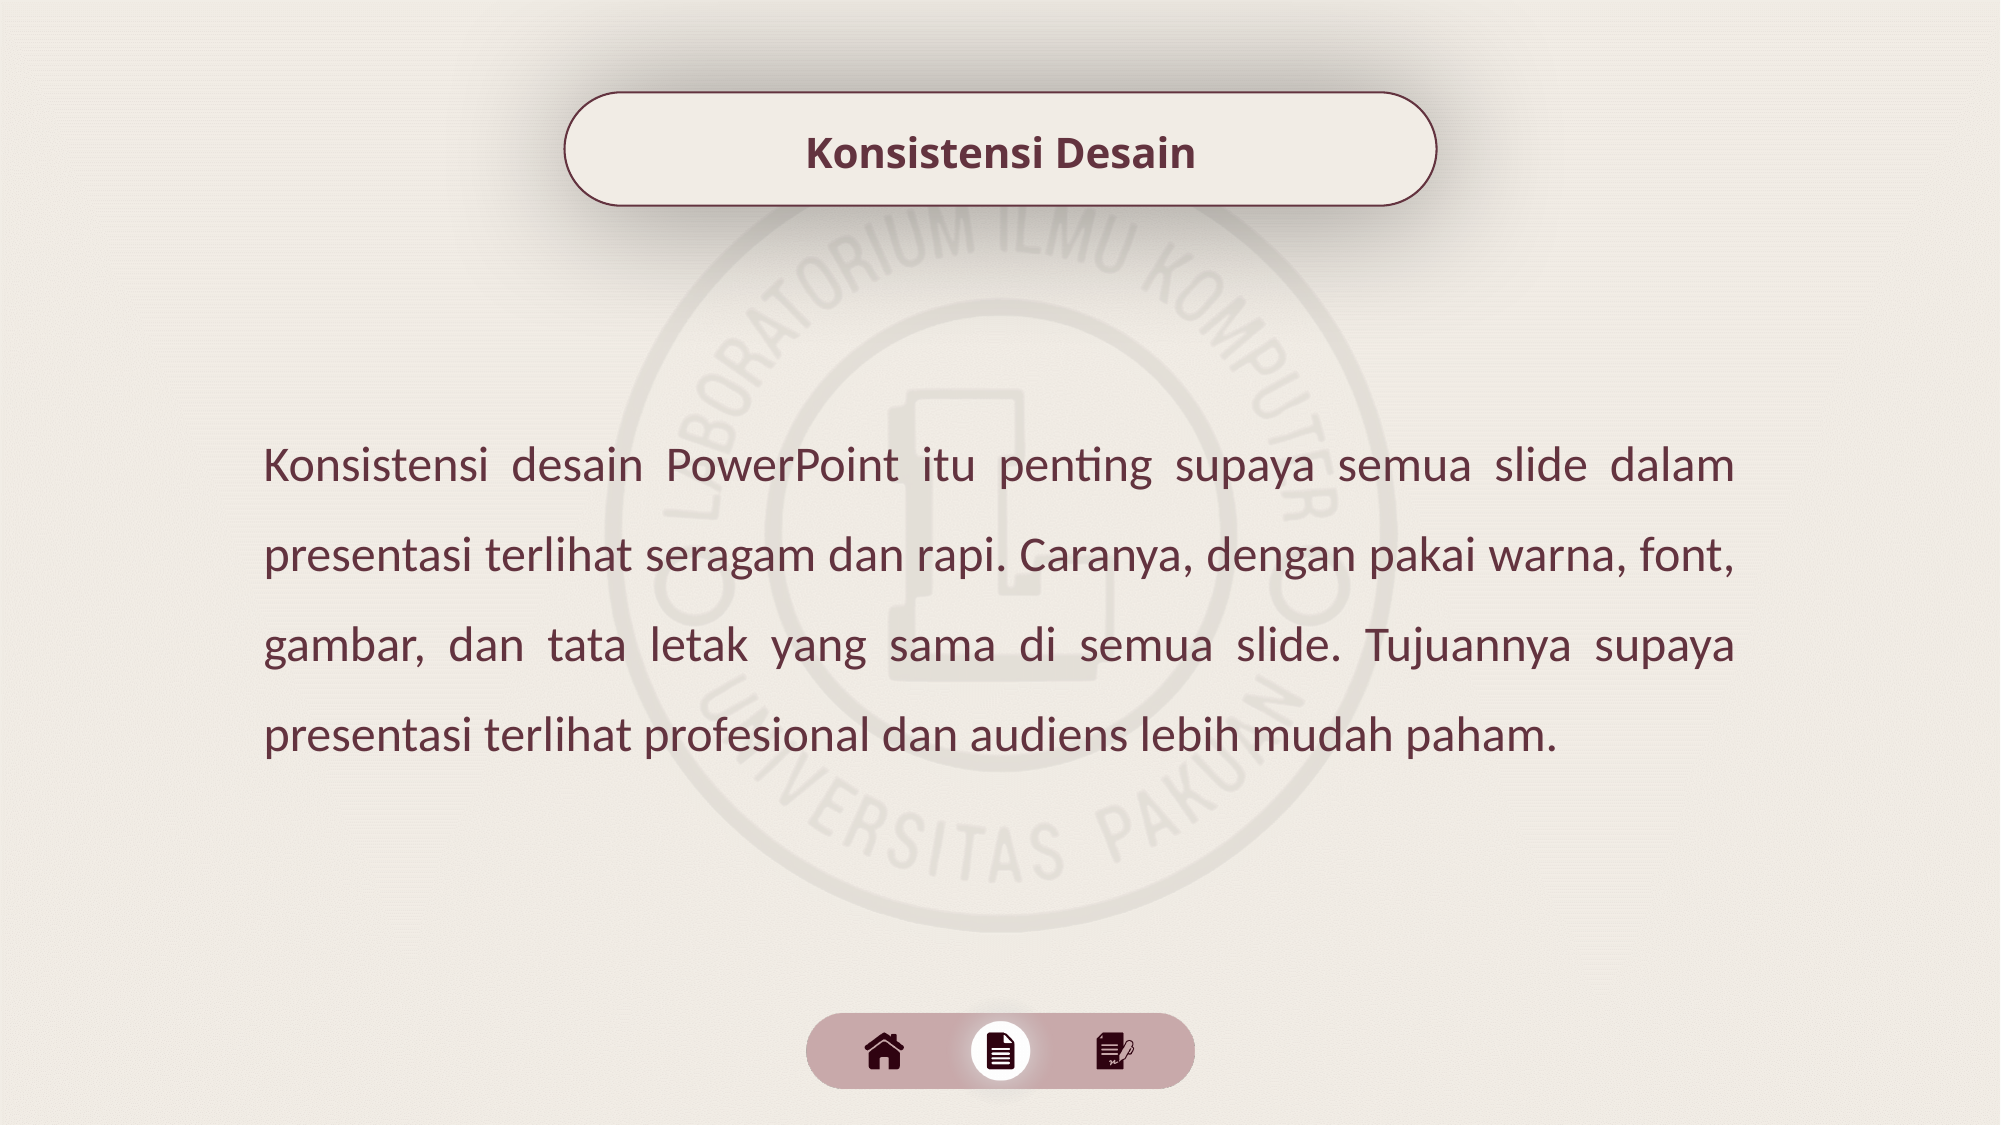

Konsistensi Desain
Konsistensi desain PowerPoint itu penting supaya semua slide dalam presentasi terlihat seragam dan rapi. Caranya, dengan pakai warna, font, gambar, dan tata letak yang sama di semua slide. Tujuannya supaya presentasi terlihat profesional dan audiens lebih mudah paham.